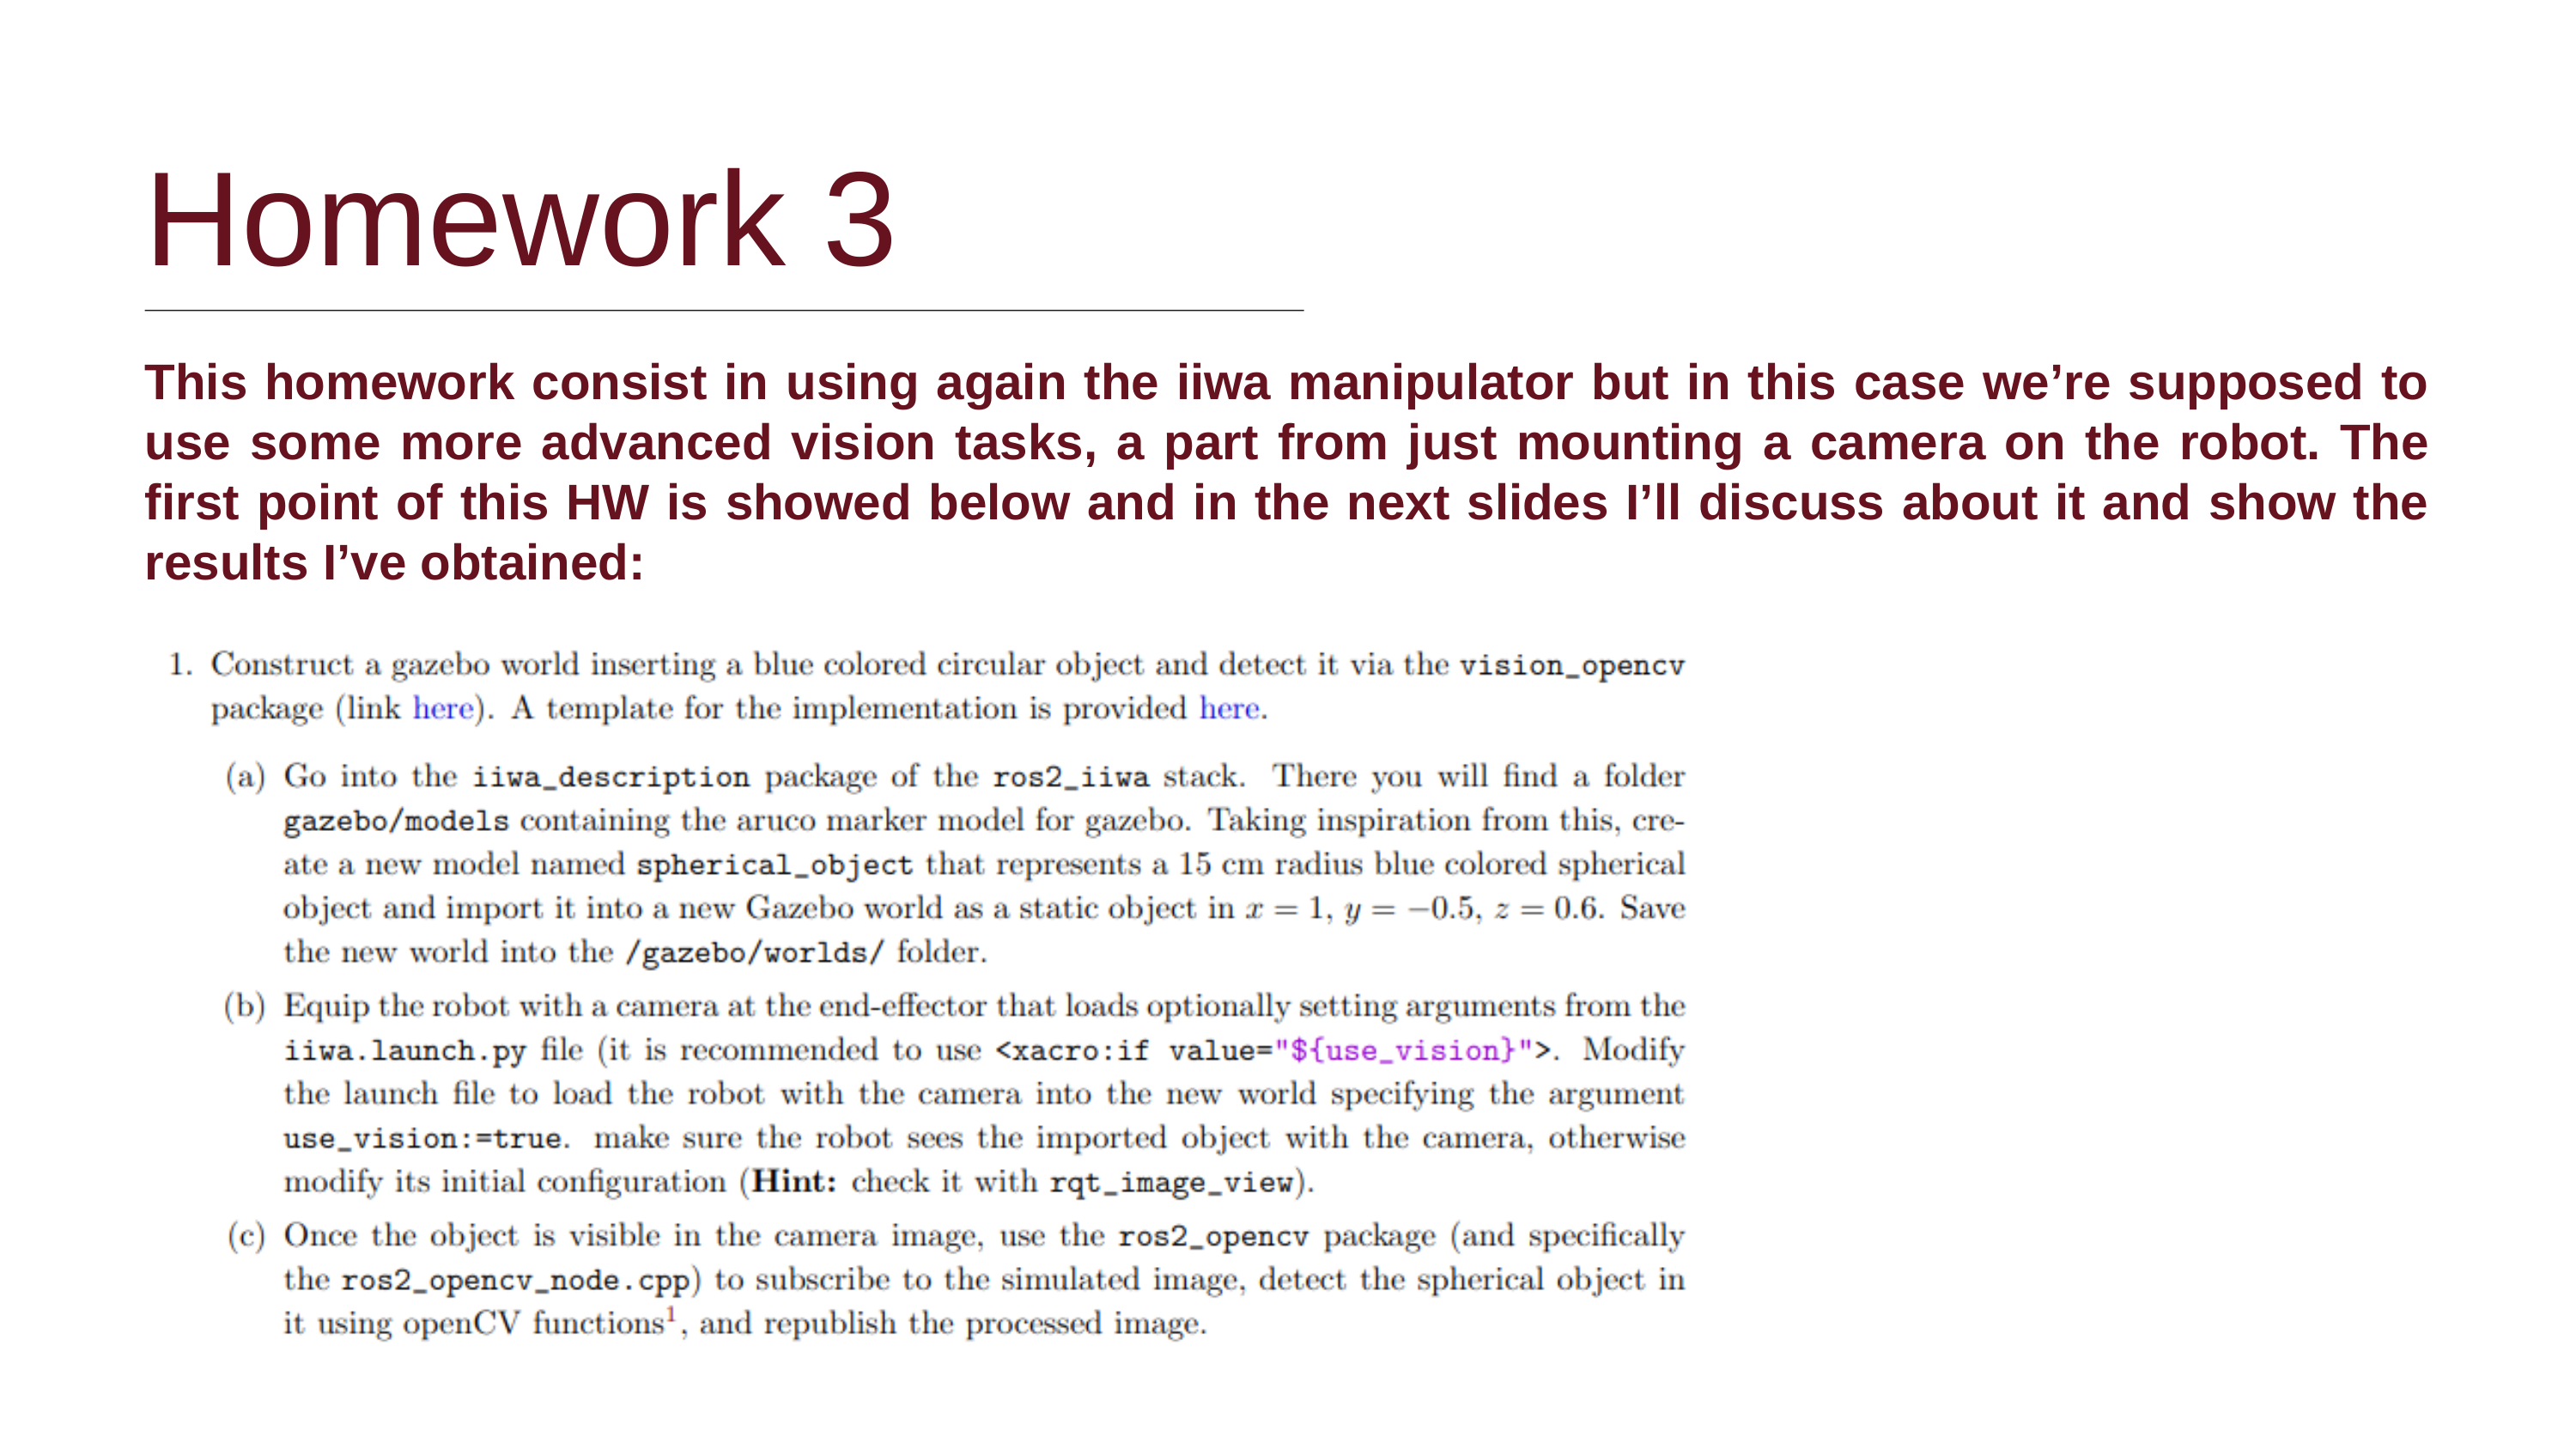

Homework 3

This homework consist in using again the iiwa manipulator but in this case we’re supposed to use some more advanced vision tasks, a part from just mounting a camera on the robot. The first point of this HW is showed below and in the next slides I’ll discuss about it and show the results I’ve obtained: